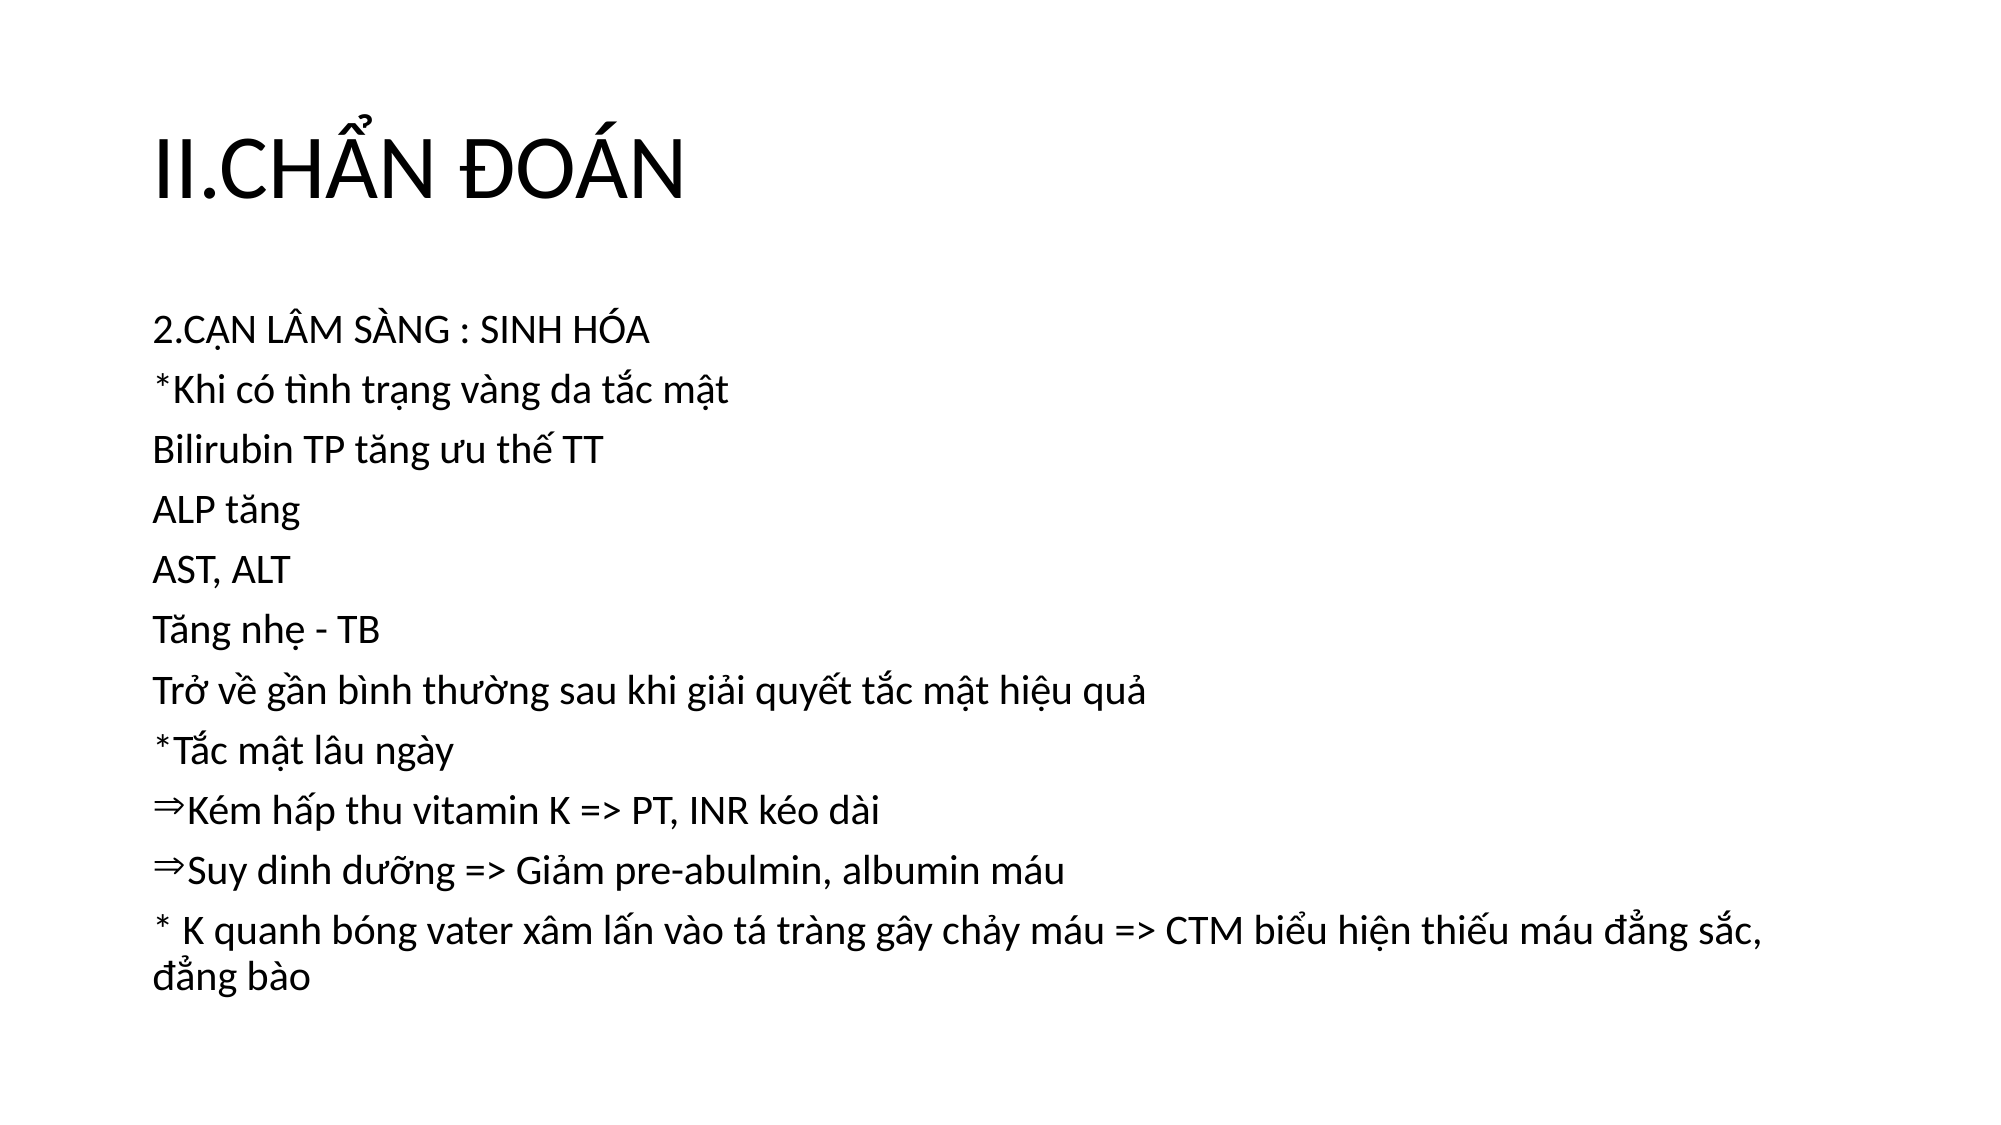

# II.CHẨN ĐOÁN
2.CẬN LÂM SÀNG : SINH HÓA
*Khi có tình trạng vàng da tắc mật
Bilirubin TP tăng ưu thế TT
ALP tăng
AST, ALT
Tăng nhẹ - TB
Trở về gần bình thường sau khi giải quyết tắc mật hiệu quả
*Tắc mật lâu ngày
Kém hấp thu vitamin K => PT, INR kéo dài
Suy dinh dưỡng => Giảm pre-abulmin, albumin máu
* K quanh bóng vater xâm lấn vào tá tràng gây chảy máu => CTM biểu hiện thiếu máu đẳng sắc, đẳng bào